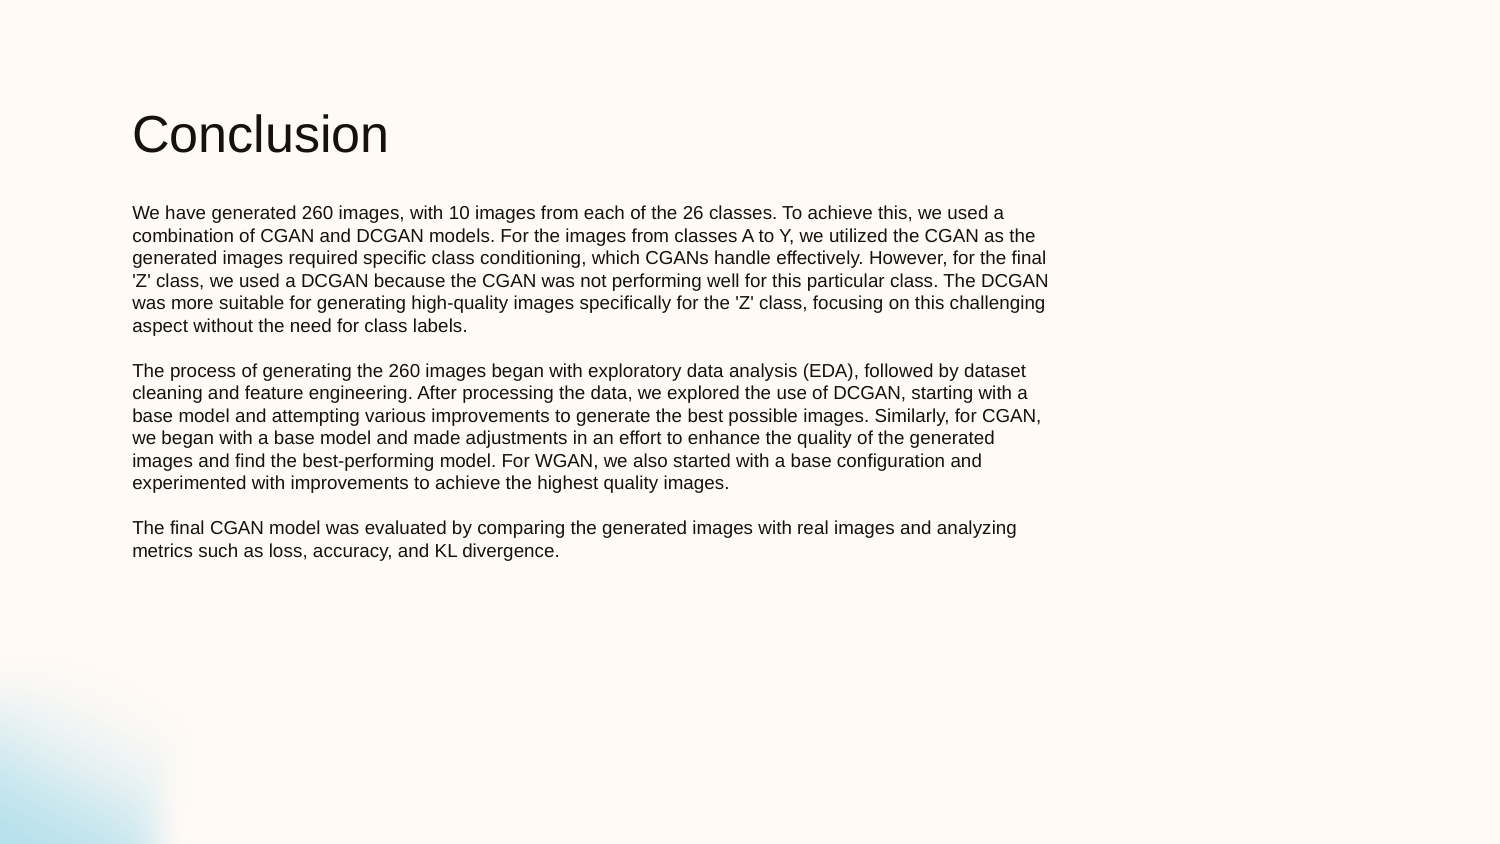

# Conclusion
We have generated 260 images, with 10 images from each of the 26 classes. To achieve this, we used a combination of CGAN and DCGAN models. For the images from classes A to Y, we utilized the CGAN as the generated images required specific class conditioning, which CGANs handle effectively. However, for the final 'Z' class, we used a DCGAN because the CGAN was not performing well for this particular class. The DCGAN was more suitable for generating high-quality images specifically for the 'Z' class, focusing on this challenging aspect without the need for class labels.

The process of generating the 260 images began with exploratory data analysis (EDA), followed by dataset cleaning and feature engineering. After processing the data, we explored the use of DCGAN, starting with a base model and attempting various improvements to generate the best possible images. Similarly, for CGAN, we began with a base model and made adjustments in an effort to enhance the quality of the generated images and find the best-performing model. For WGAN, we also started with a base configuration and experimented with improvements to achieve the highest quality images.

The final CGAN model was evaluated by comparing the generated images with real images and analyzing metrics such as loss, accuracy, and KL divergence.